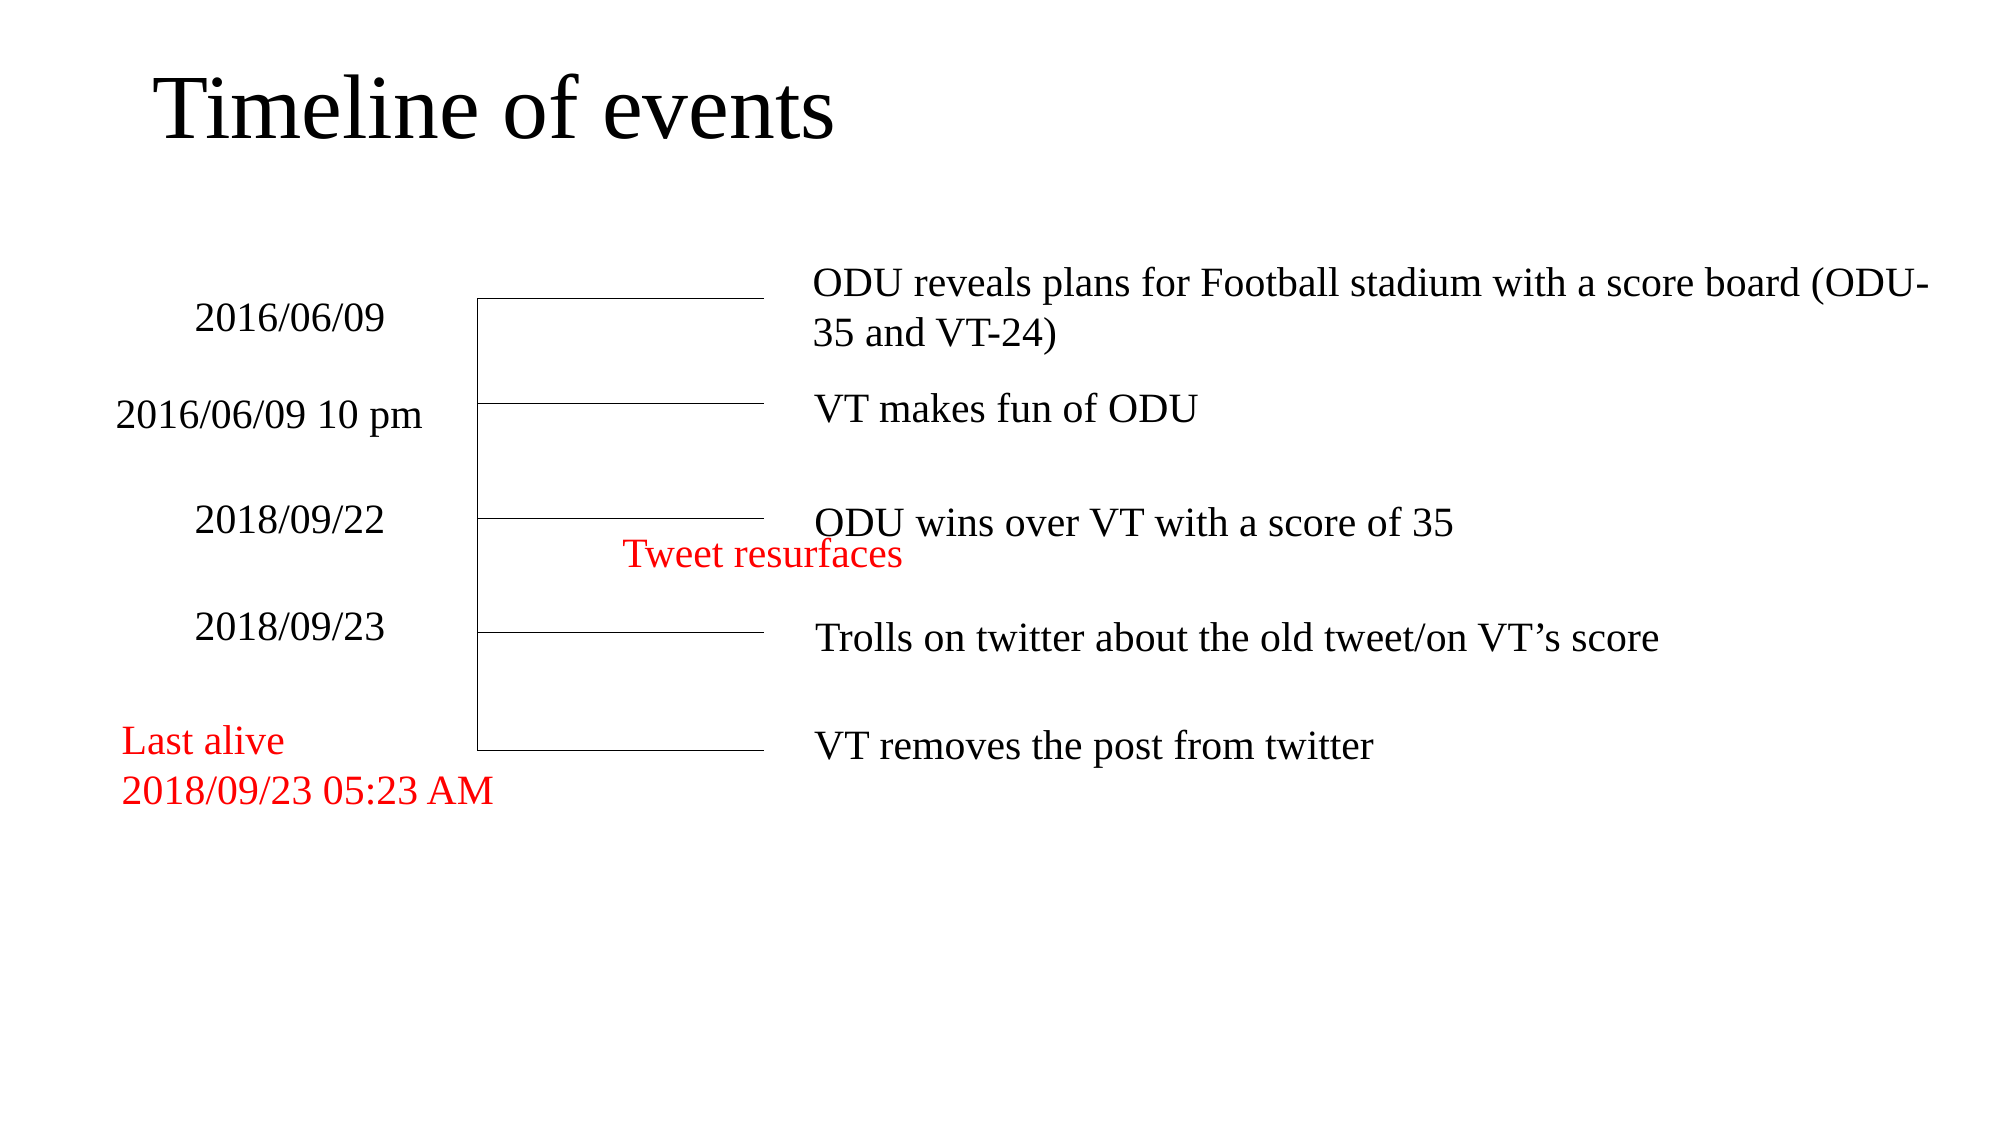

# Timeline of events
ODU reveals plans for Football stadium with a score board (ODU-35 and VT-24)
2016/06/09
VT makes fun of ODU
2016/06/09 10 pm
2018/09/22
ODU wins over VT with a score of 35
Tweet resurfaces
2018/09/23
Trolls on twitter about the old tweet/on VT’s score
Last alive
2018/09/23 05:23 AM
VT removes the post from twitter